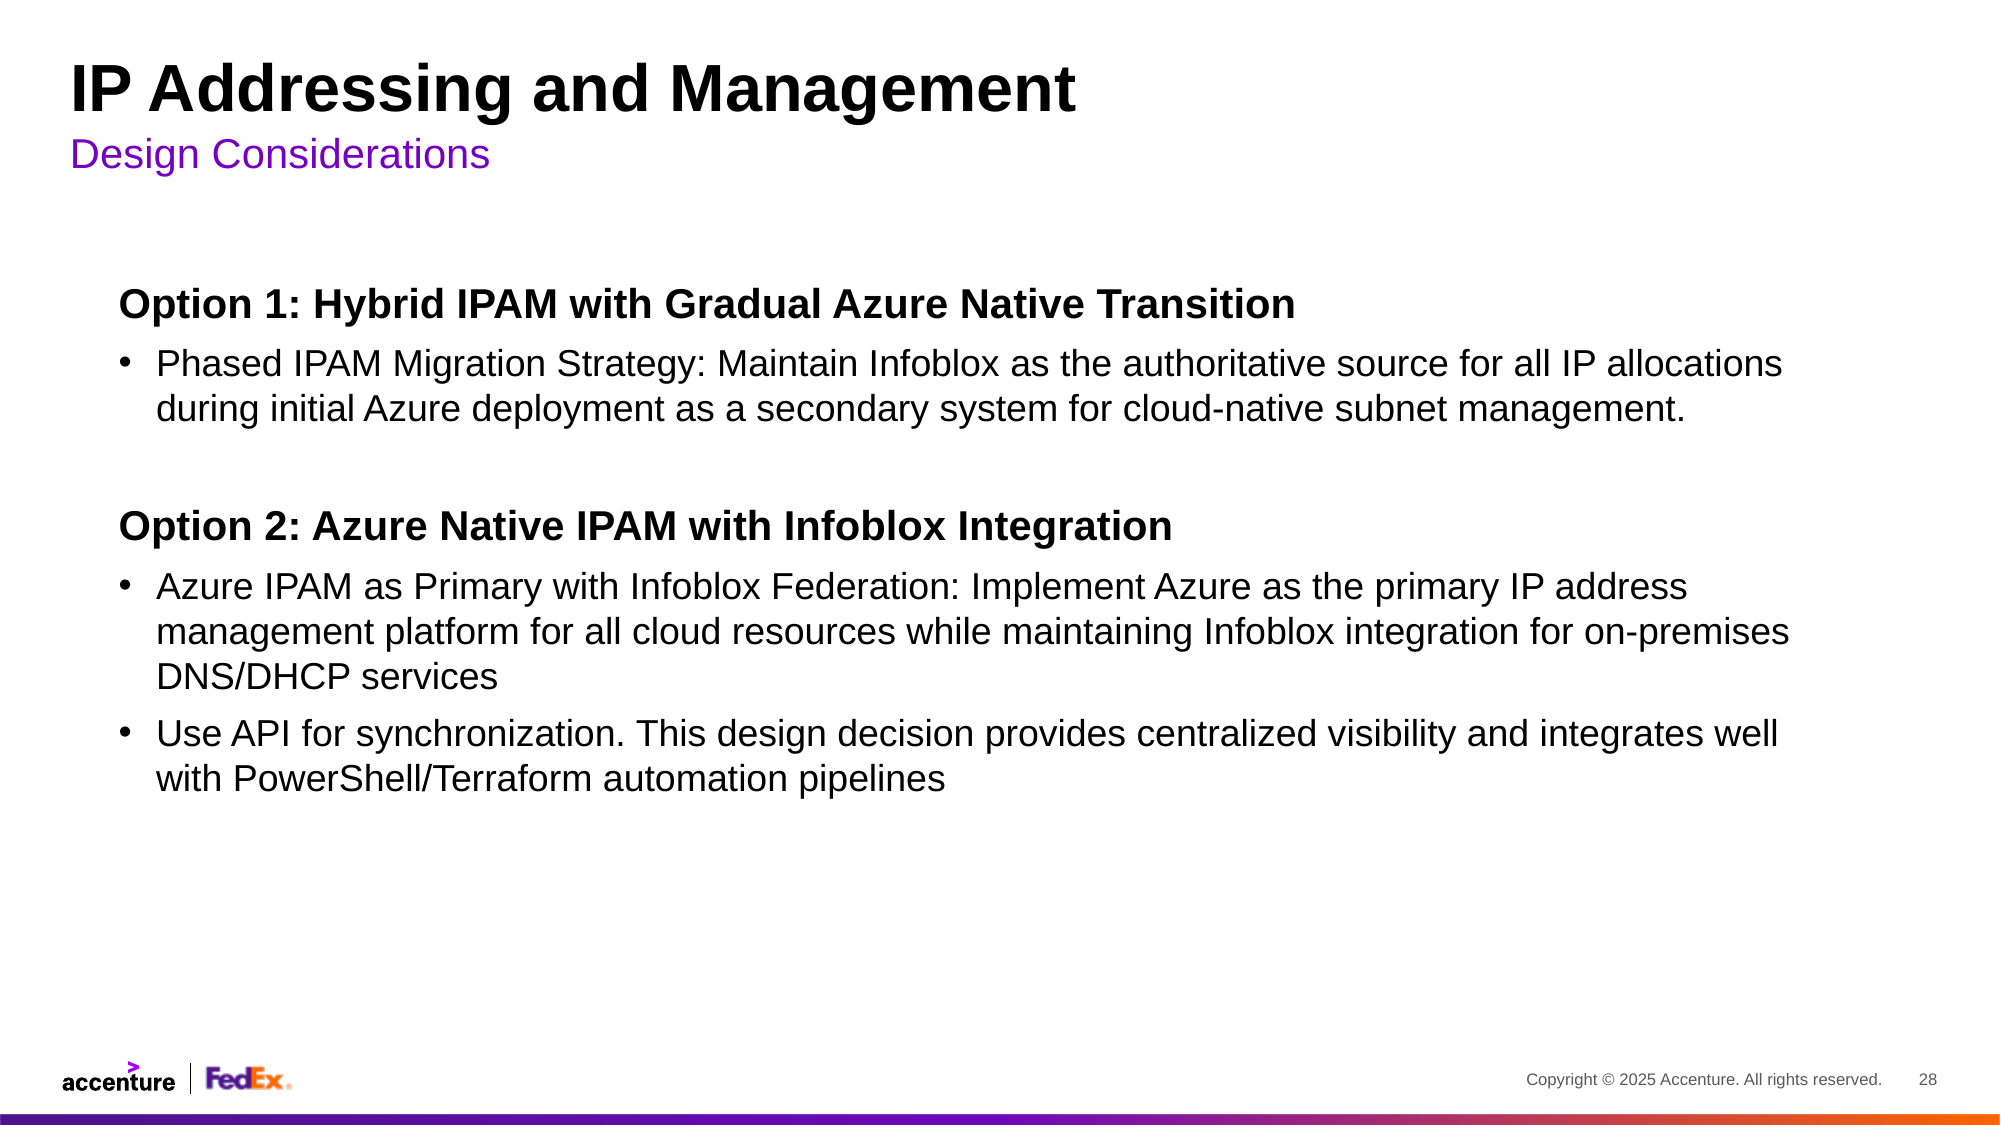

IP Addressing and Management
Design Considerations
Option 1: Hybrid IPAM with Gradual Azure Native Transition
Phased IPAM Migration Strategy: Maintain Infoblox as the authoritative source for all IP allocations during initial Azure deployment as a secondary system for cloud-native subnet management.

Option 2: Azure Native IPAM with Infoblox Integration
Azure IPAM as Primary with Infoblox Federation: Implement Azure as the primary IP address management platform for all cloud resources while maintaining Infoblox integration for on-premises DNS/DHCP services
Use API for synchronization. This design decision provides centralized visibility and integrates well with PowerShell/Terraform automation pipelines